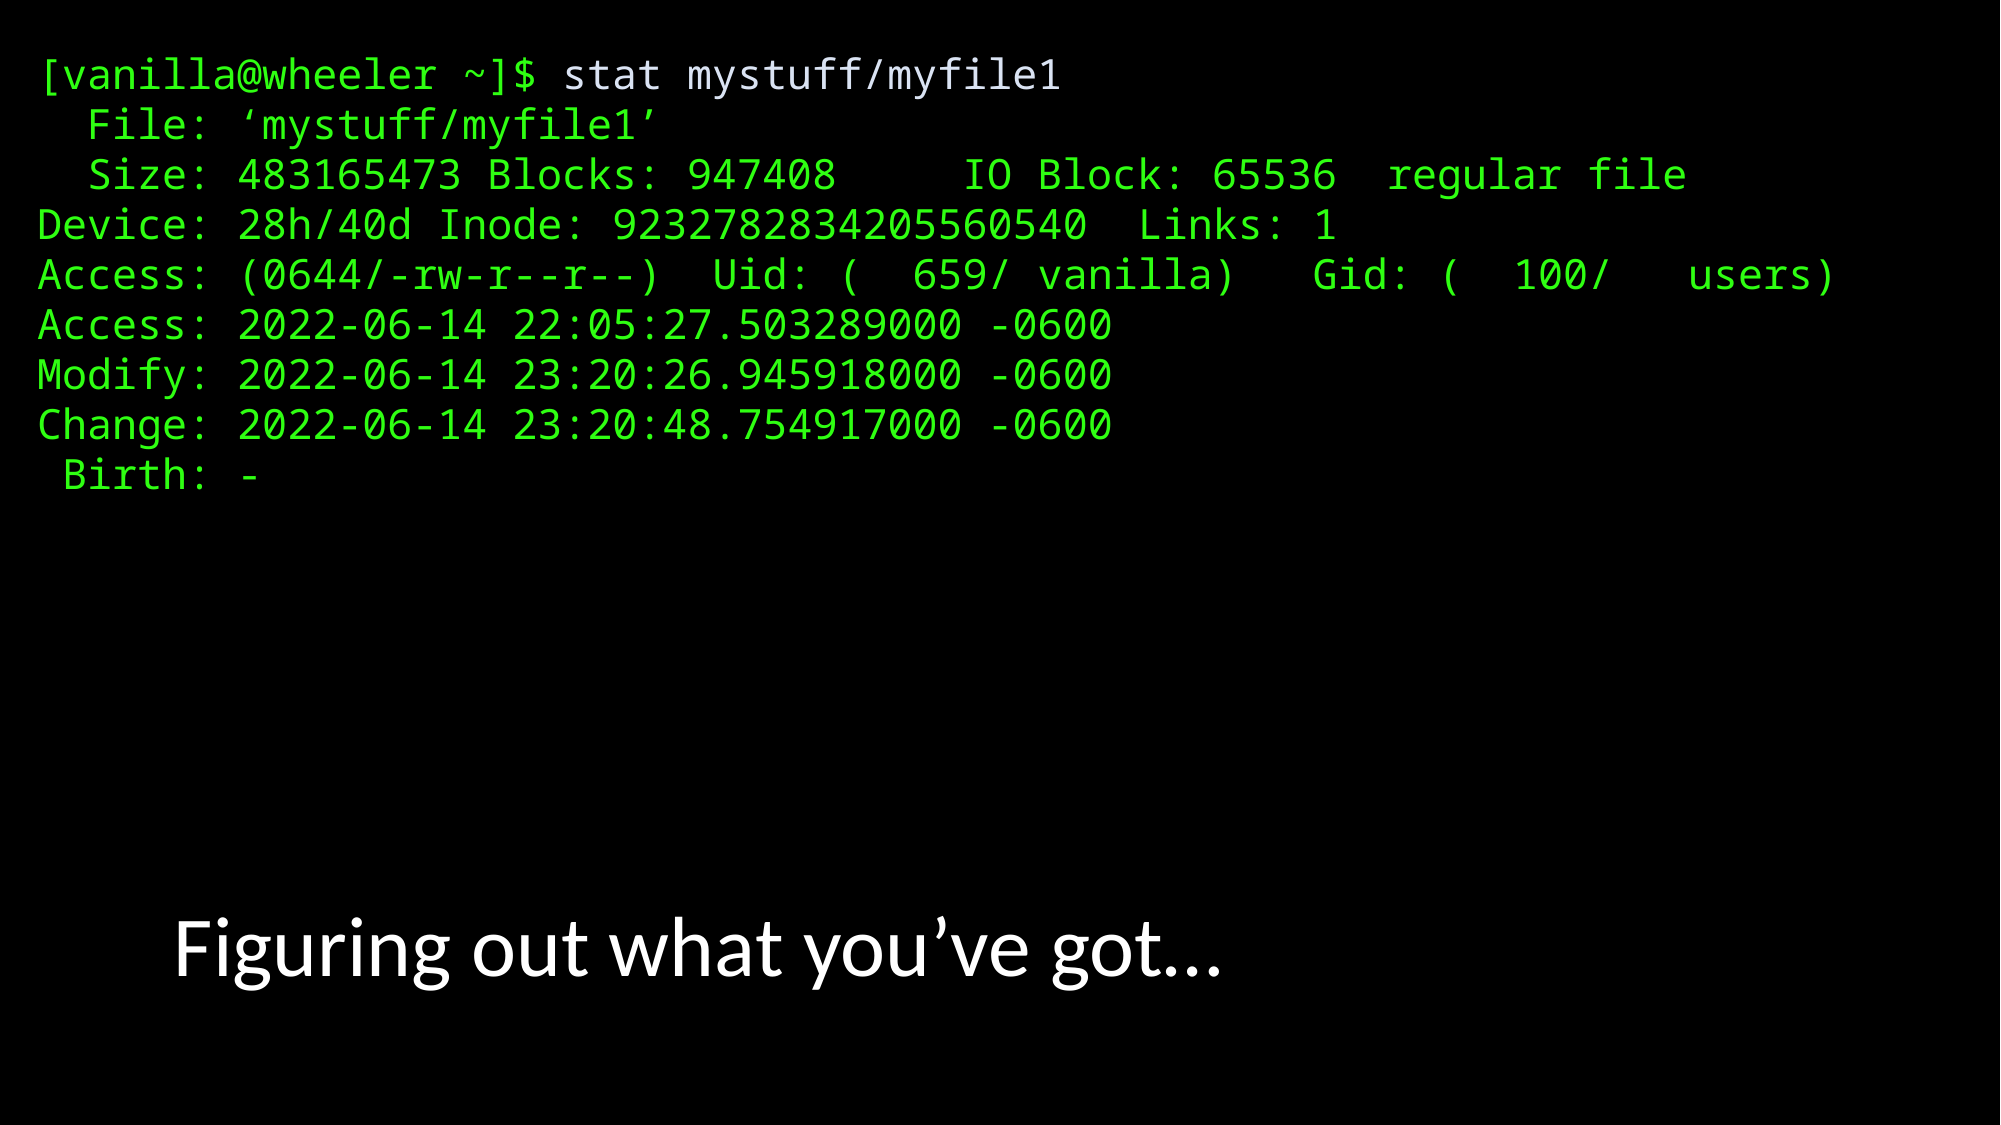

[vanilla@wheeler ~]$ stat mystuff/myfile1
  File: ‘mystuff/myfile1’
  Size: 483165473 Blocks: 947408     IO Block: 65536  regular file
Device: 28h/40d Inode: 9232782834205560540  Links: 1
Access: (0644/-rw-r--r--)  Uid: (  659/ vanilla)   Gid: (  100/   users)
Access: 2022-06-14 22:05:27.503289000 -0600
Modify: 2022-06-14 23:20:26.945918000 -0600
Change: 2022-06-14 23:20:48.754917000 -0600
 Birth: -
Figuring out what you’ve got…